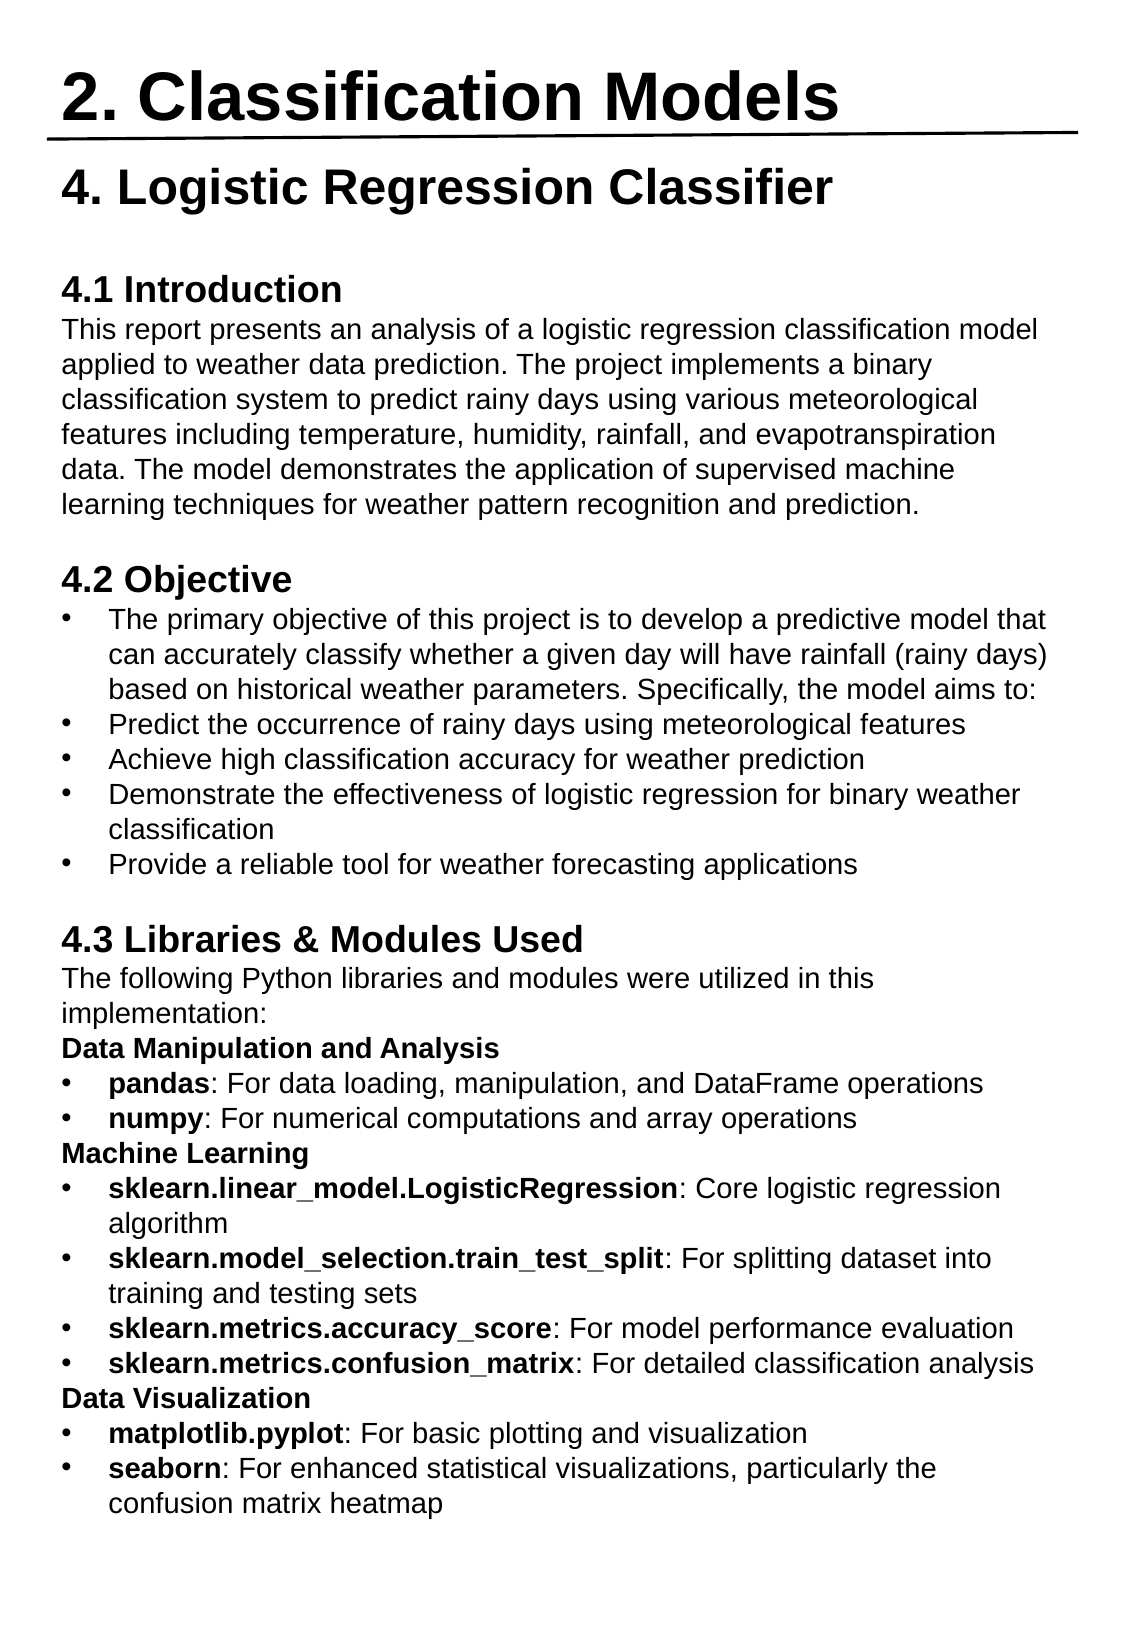

# 2. Classification Models
4. Logistic Regression Classifier
4.1 Introduction
This report presents an analysis of a logistic regression classification model applied to weather data prediction. The project implements a binary classification system to predict rainy days using various meteorological features including temperature, humidity, rainfall, and evapotranspiration data. The model demonstrates the application of supervised machine learning techniques for weather pattern recognition and prediction.

4.2 Objective
The primary objective of this project is to develop a predictive model that can accurately classify whether a given day will have rainfall (rainy days) based on historical weather parameters. Specifically, the model aims to:
Predict the occurrence of rainy days using meteorological features
Achieve high classification accuracy for weather prediction
Demonstrate the effectiveness of logistic regression for binary weather classification
Provide a reliable tool for weather forecasting applications

4.3 Libraries & Modules Used
The following Python libraries and modules were utilized in this implementation:
Data Manipulation and Analysis
pandas: For data loading, manipulation, and DataFrame operations
numpy: For numerical computations and array operations
Machine Learning
sklearn.linear_model.LogisticRegression: Core logistic regression algorithm
sklearn.model_selection.train_test_split: For splitting dataset into training and testing sets
sklearn.metrics.accuracy_score: For model performance evaluation
sklearn.metrics.confusion_matrix: For detailed classification analysis
Data Visualization
matplotlib.pyplot: For basic plotting and visualization
seaborn: For enhanced statistical visualizations, particularly the confusion matrix heatmap